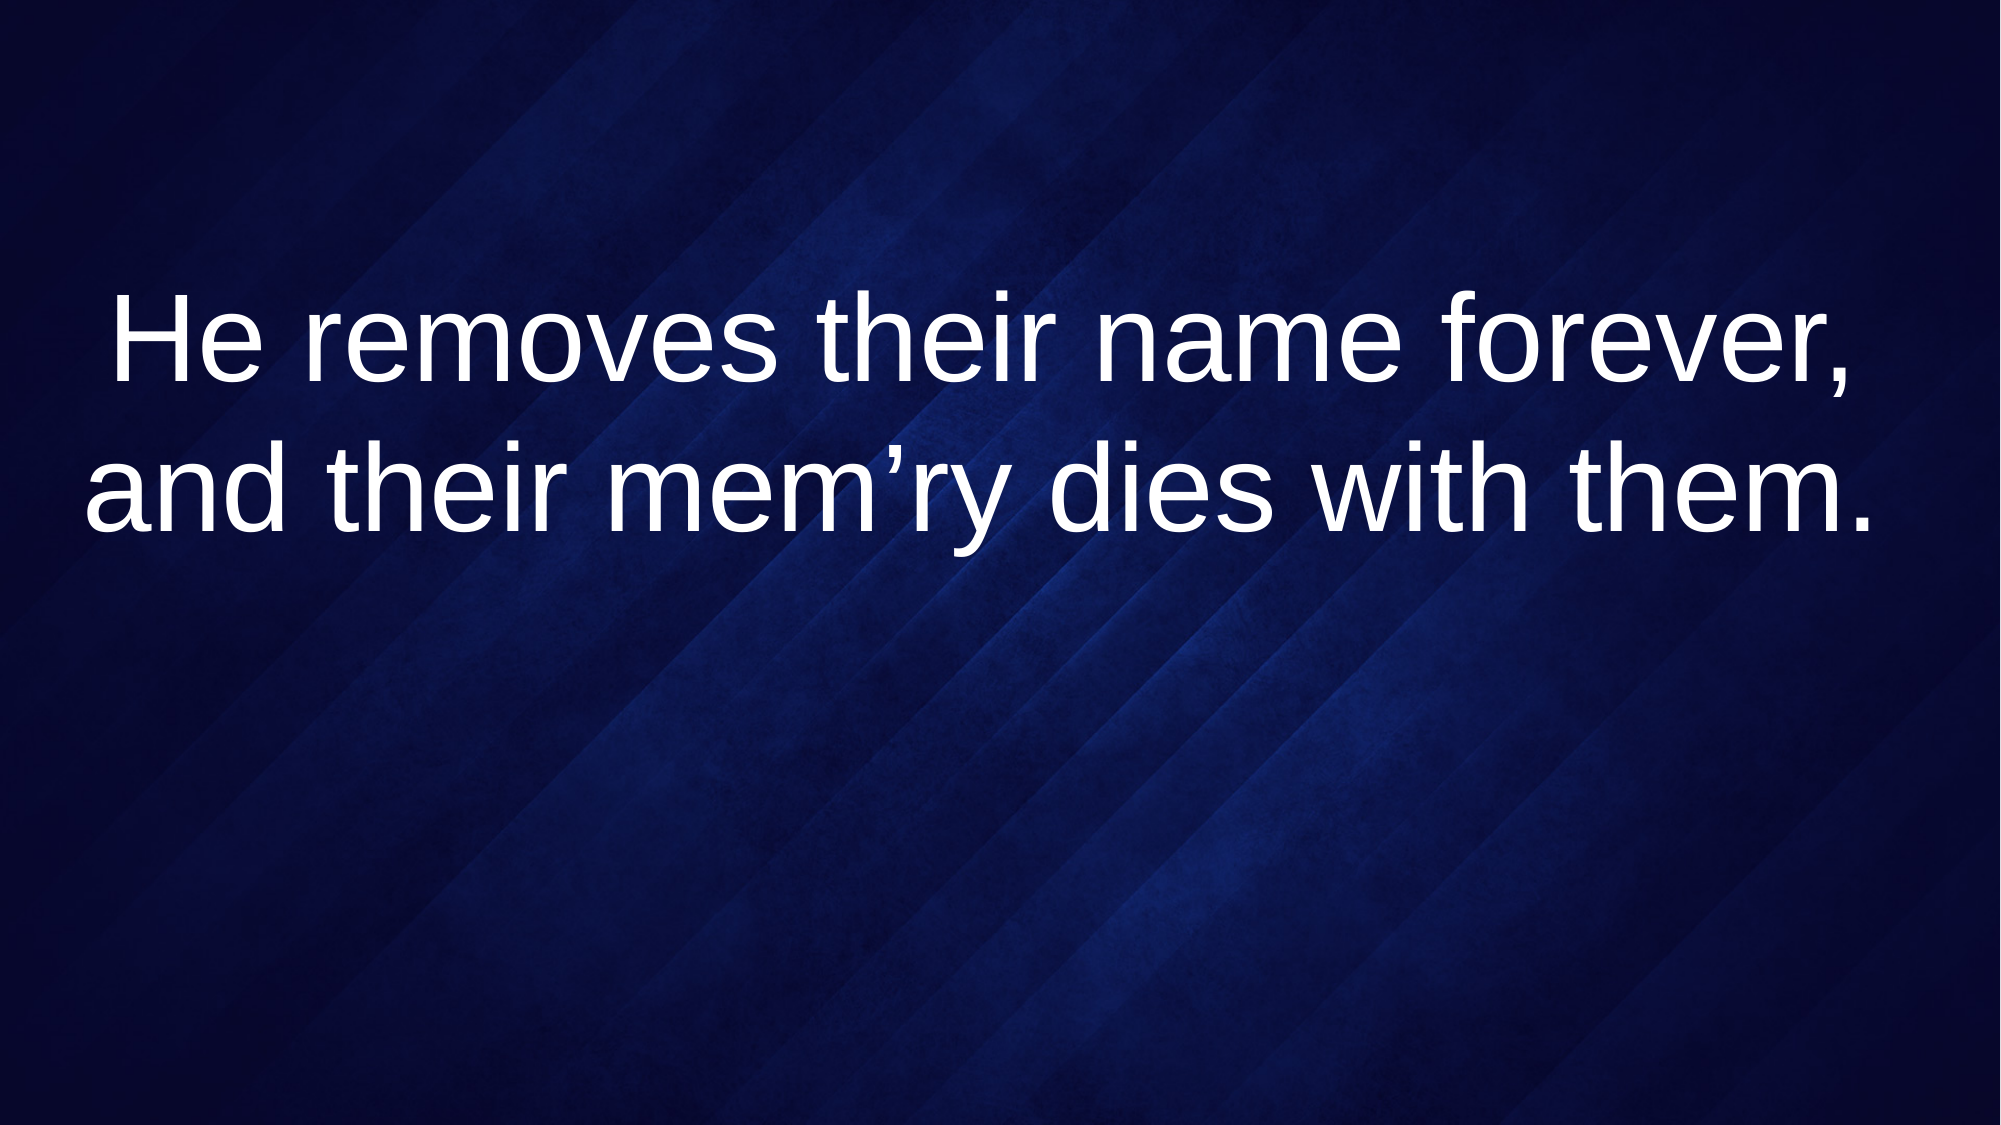

# He removes their name forever, and their mem’ry dies with them.